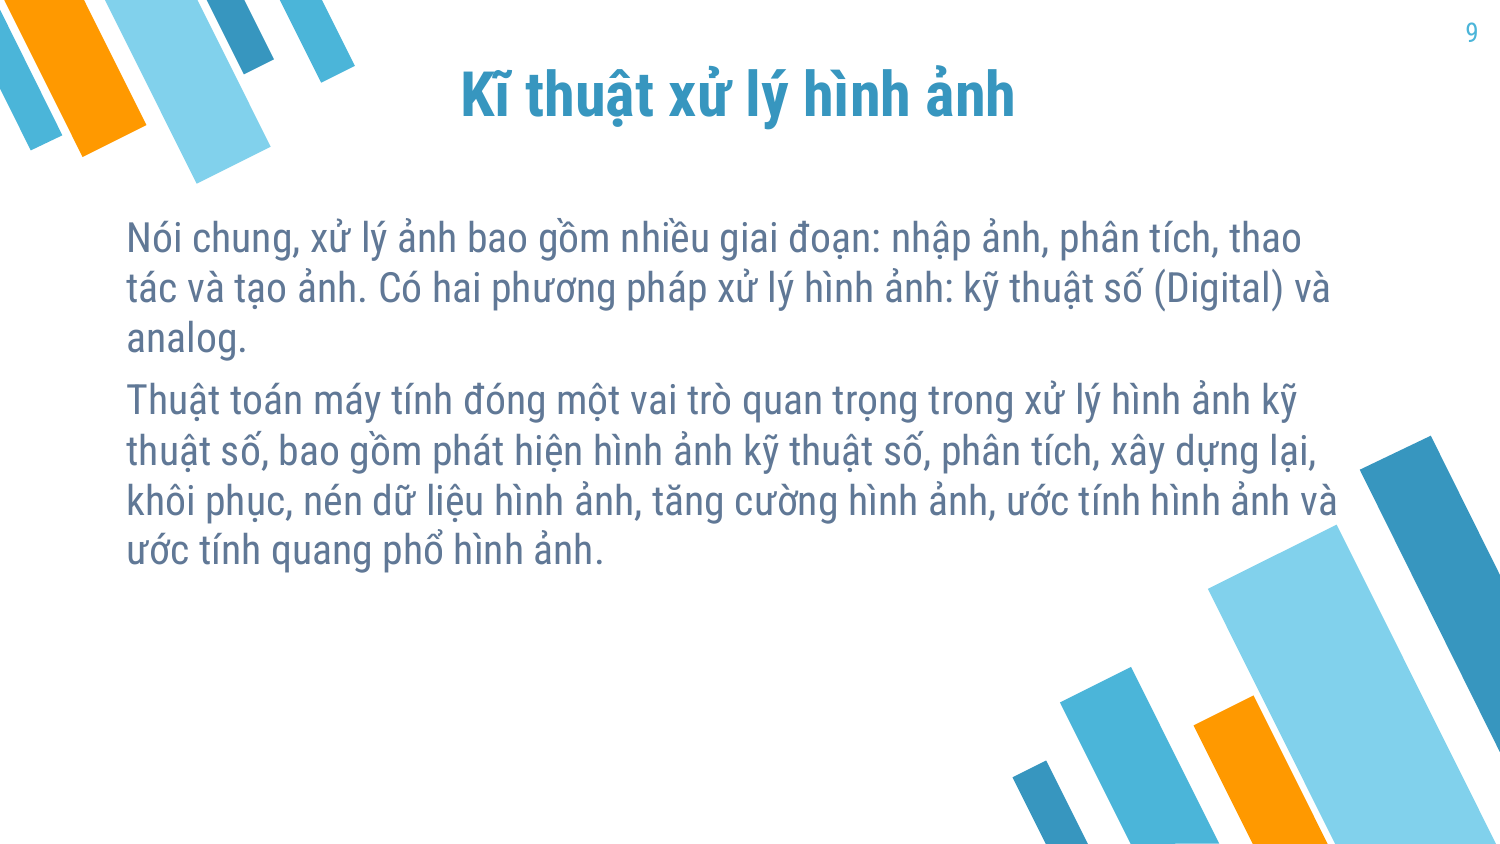

9
# Kĩ thuật xử lý hình ảnh
Nói chung, xử lý ảnh bao gồm nhiều giai đoạn: nhập ảnh, phân tích, thao tác và tạo ảnh. Có hai phương pháp xử lý hình ảnh: kỹ thuật số (Digital) và analog.
Thuật toán máy tính đóng một vai trò quan trọng trong xử lý hình ảnh kỹ thuật số, bao gồm phát hiện hình ảnh kỹ thuật số, phân tích, xây dựng lại, khôi phục, nén dữ liệu hình ảnh, tăng cường hình ảnh, ước tính hình ảnh và ước tính quang phổ hình ảnh.